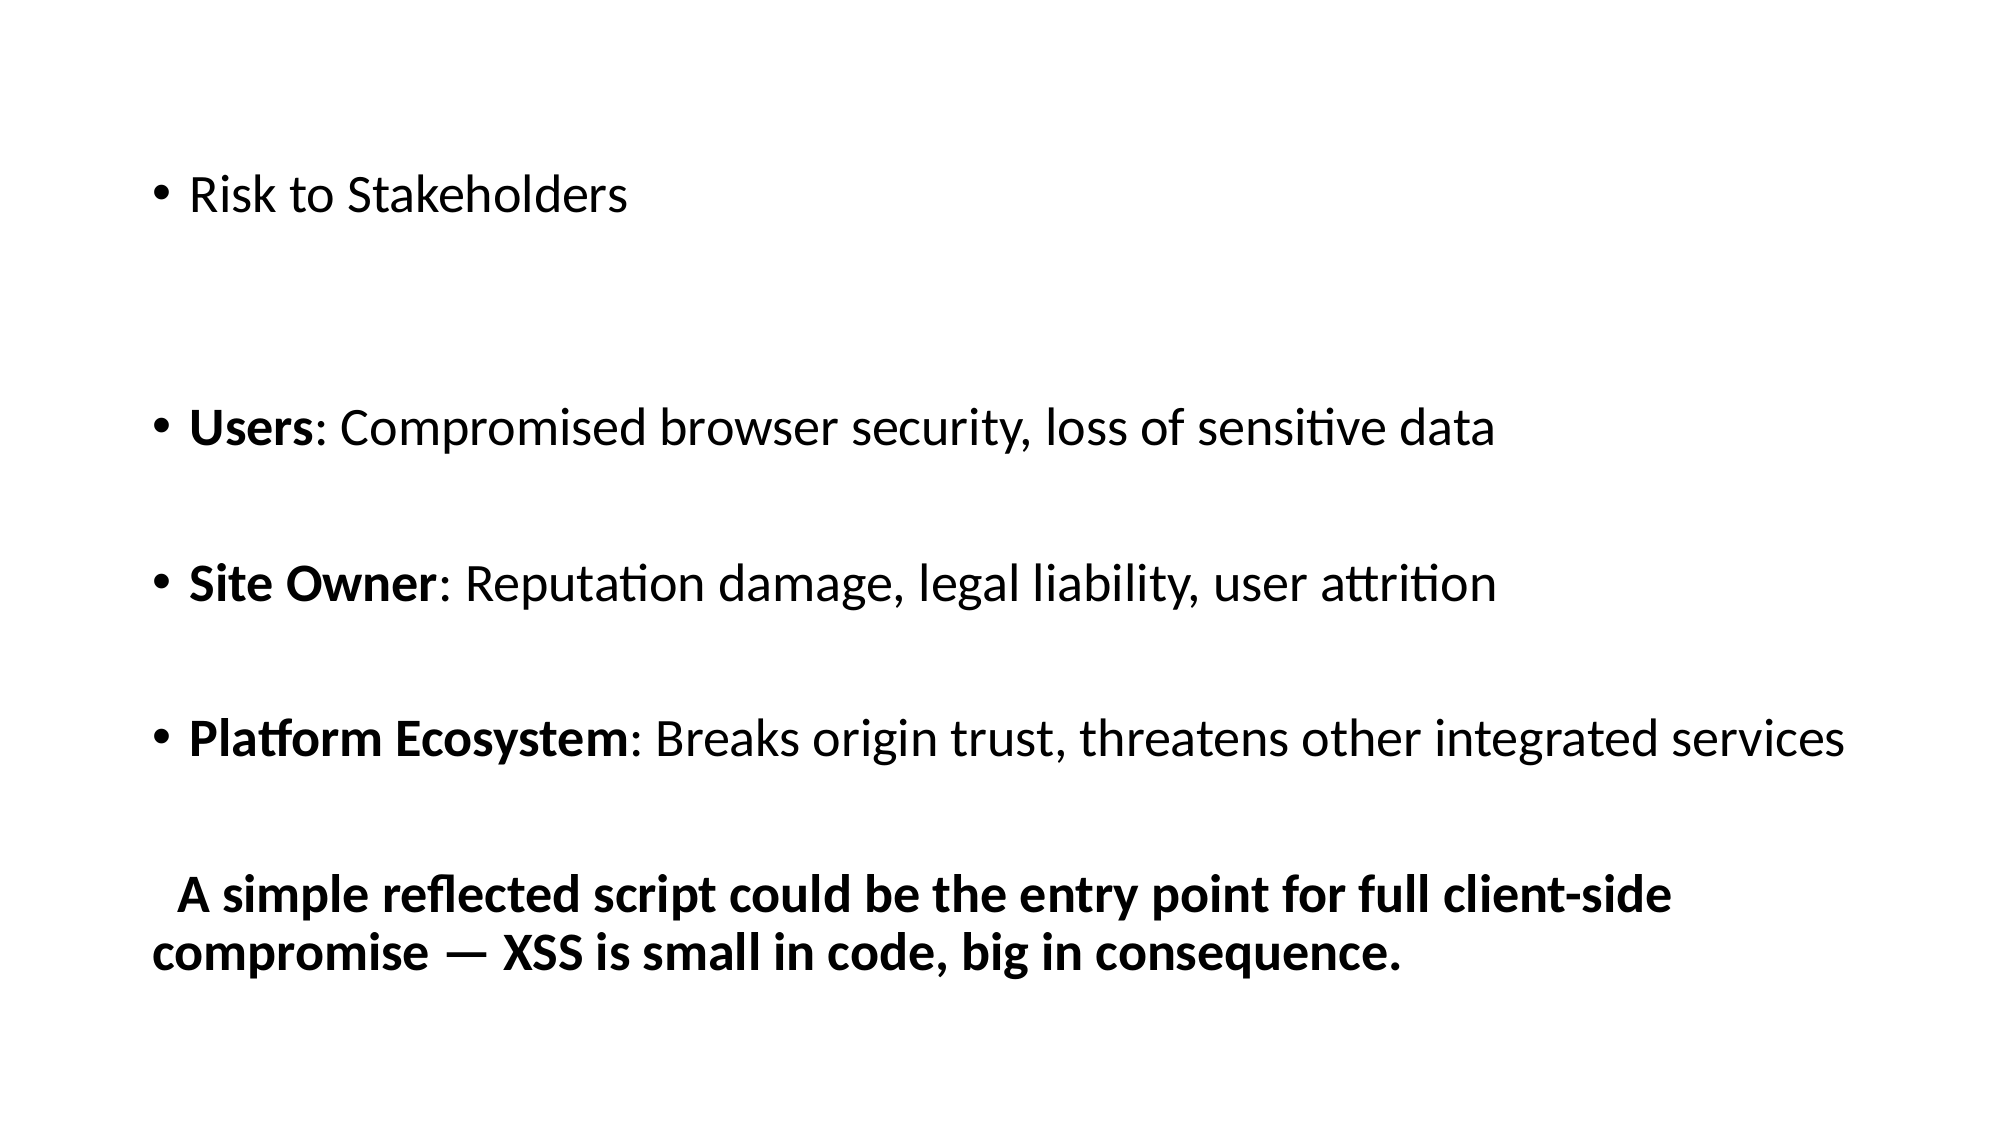

#
Risk to Stakeholders

Users: Compromised browser security, loss of sensitive data

Site Owner: Reputation damage, legal liability, user attrition

Platform Ecosystem: Breaks origin trust, threatens other integrated services

  A simple reflected script could be the entry point for full client-side compromise — XSS is small in code, big in consequence.